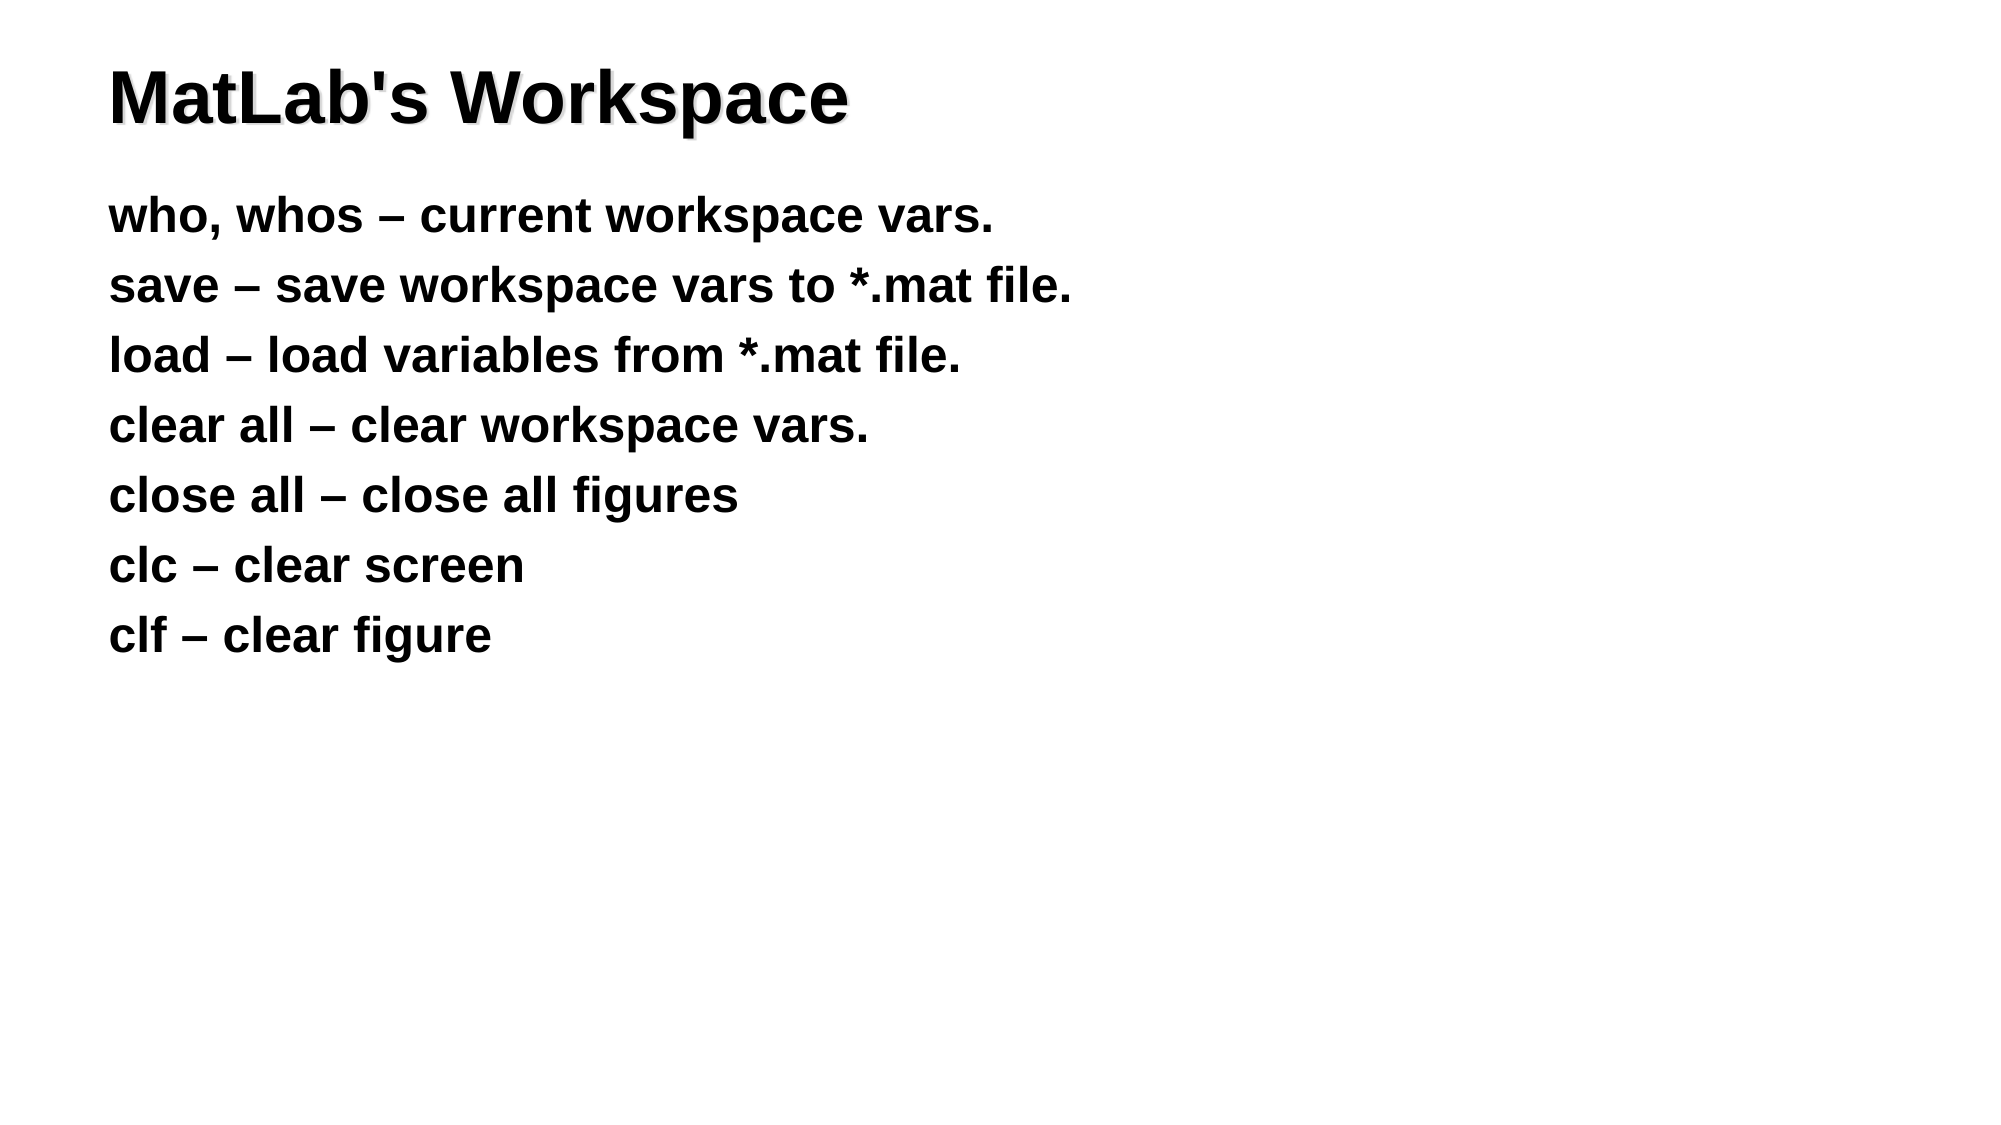

# MatLab's Workspace
who, whos – current workspace vars.
save – save workspace vars to *.mat file.
load – load variables from *.mat file.
clear all – clear workspace vars.
close all – close all figures
clc – clear screen
clf – clear figure